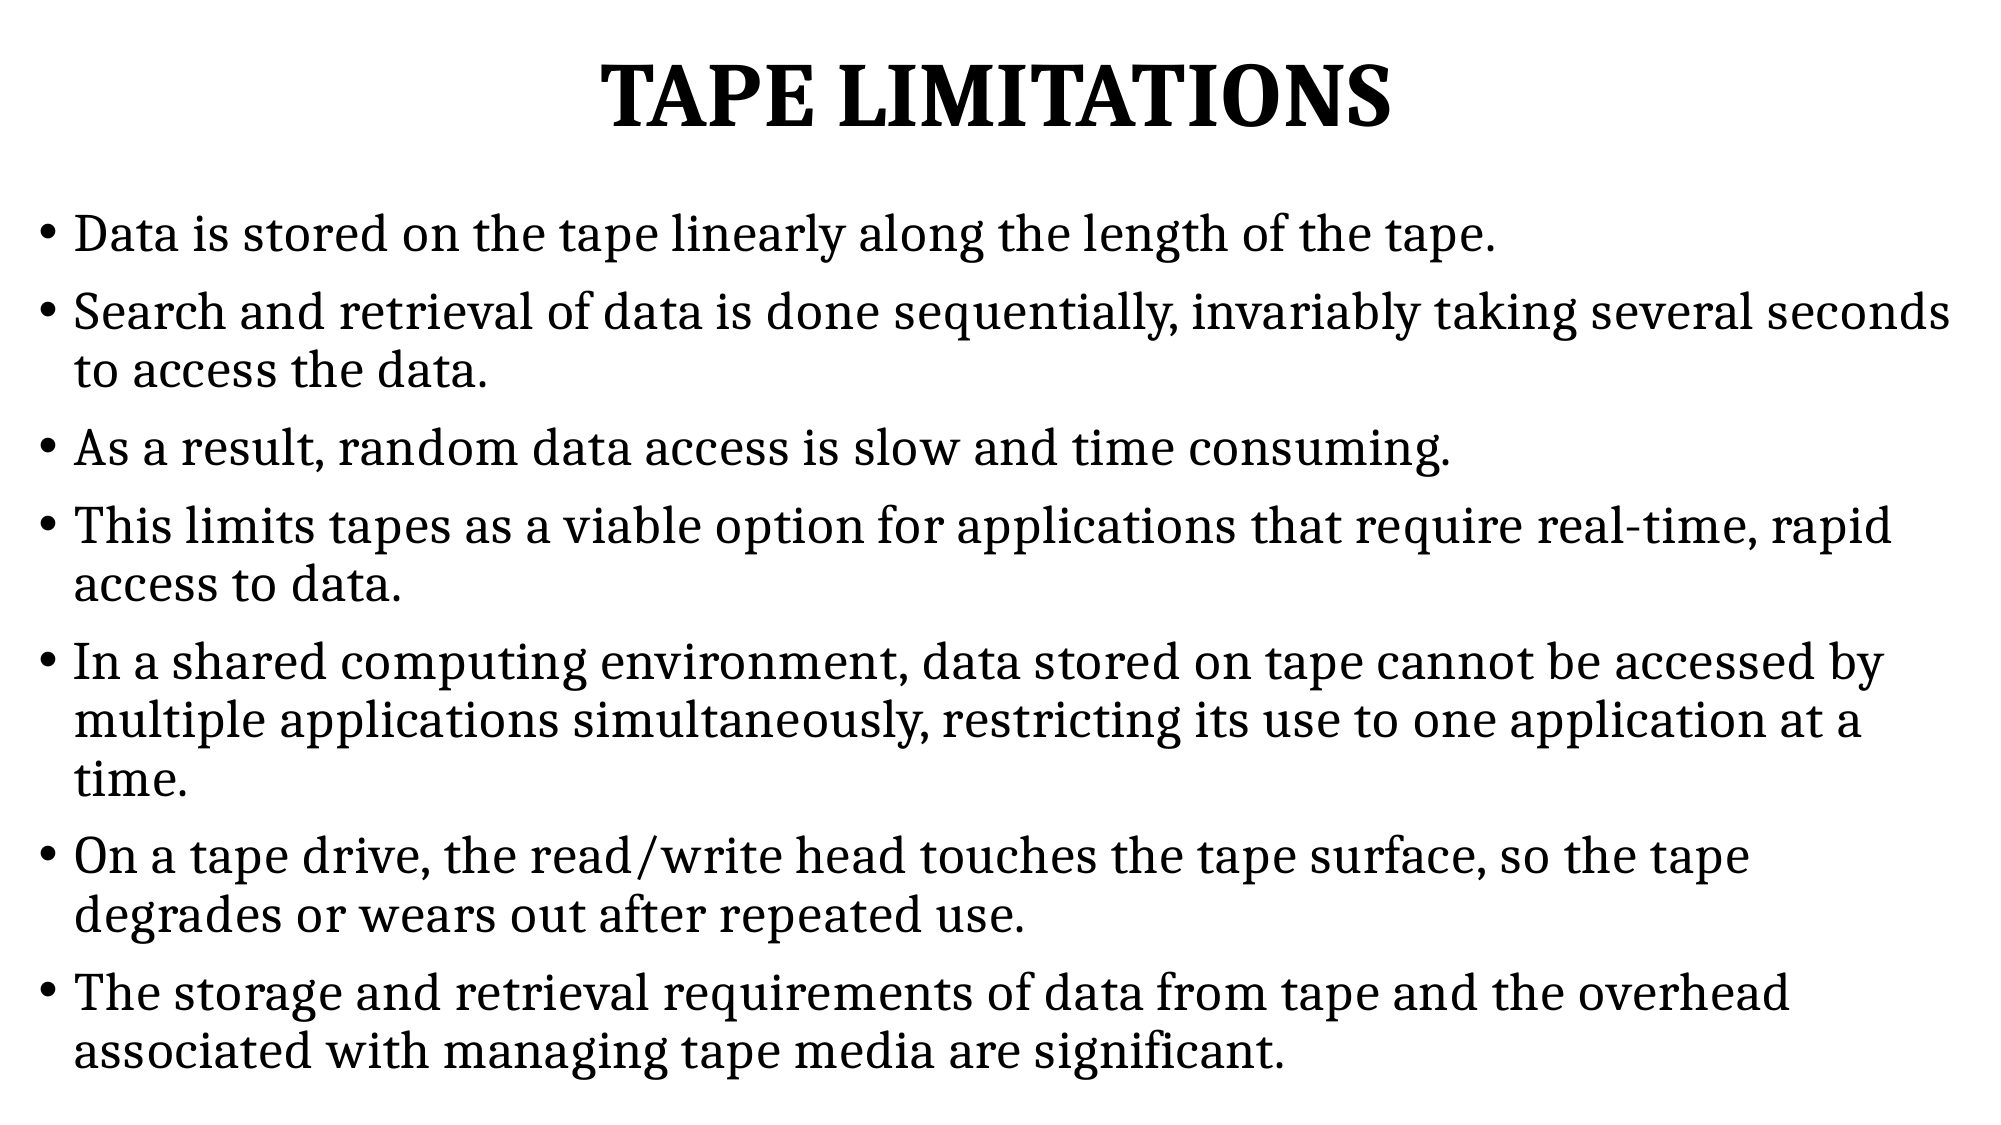

# TAPE LIMITATIONS
Data is stored on the tape linearly along the length of the tape.
Search and retrieval of data is done sequentially, invariably taking several seconds to access the data.
As a result, random data access is slow and time consuming.
This limits tapes as a viable option for applications that require real-time, rapid access to data.
In a shared computing environment, data stored on tape cannot be accessed by multiple applications simultaneously, restricting its use to one application at a time.
On a tape drive, the read/write head touches the tape surface, so the tape degrades or wears out after repeated use.
The storage and retrieval requirements of data from tape and the overhead associated with managing tape media are significant.